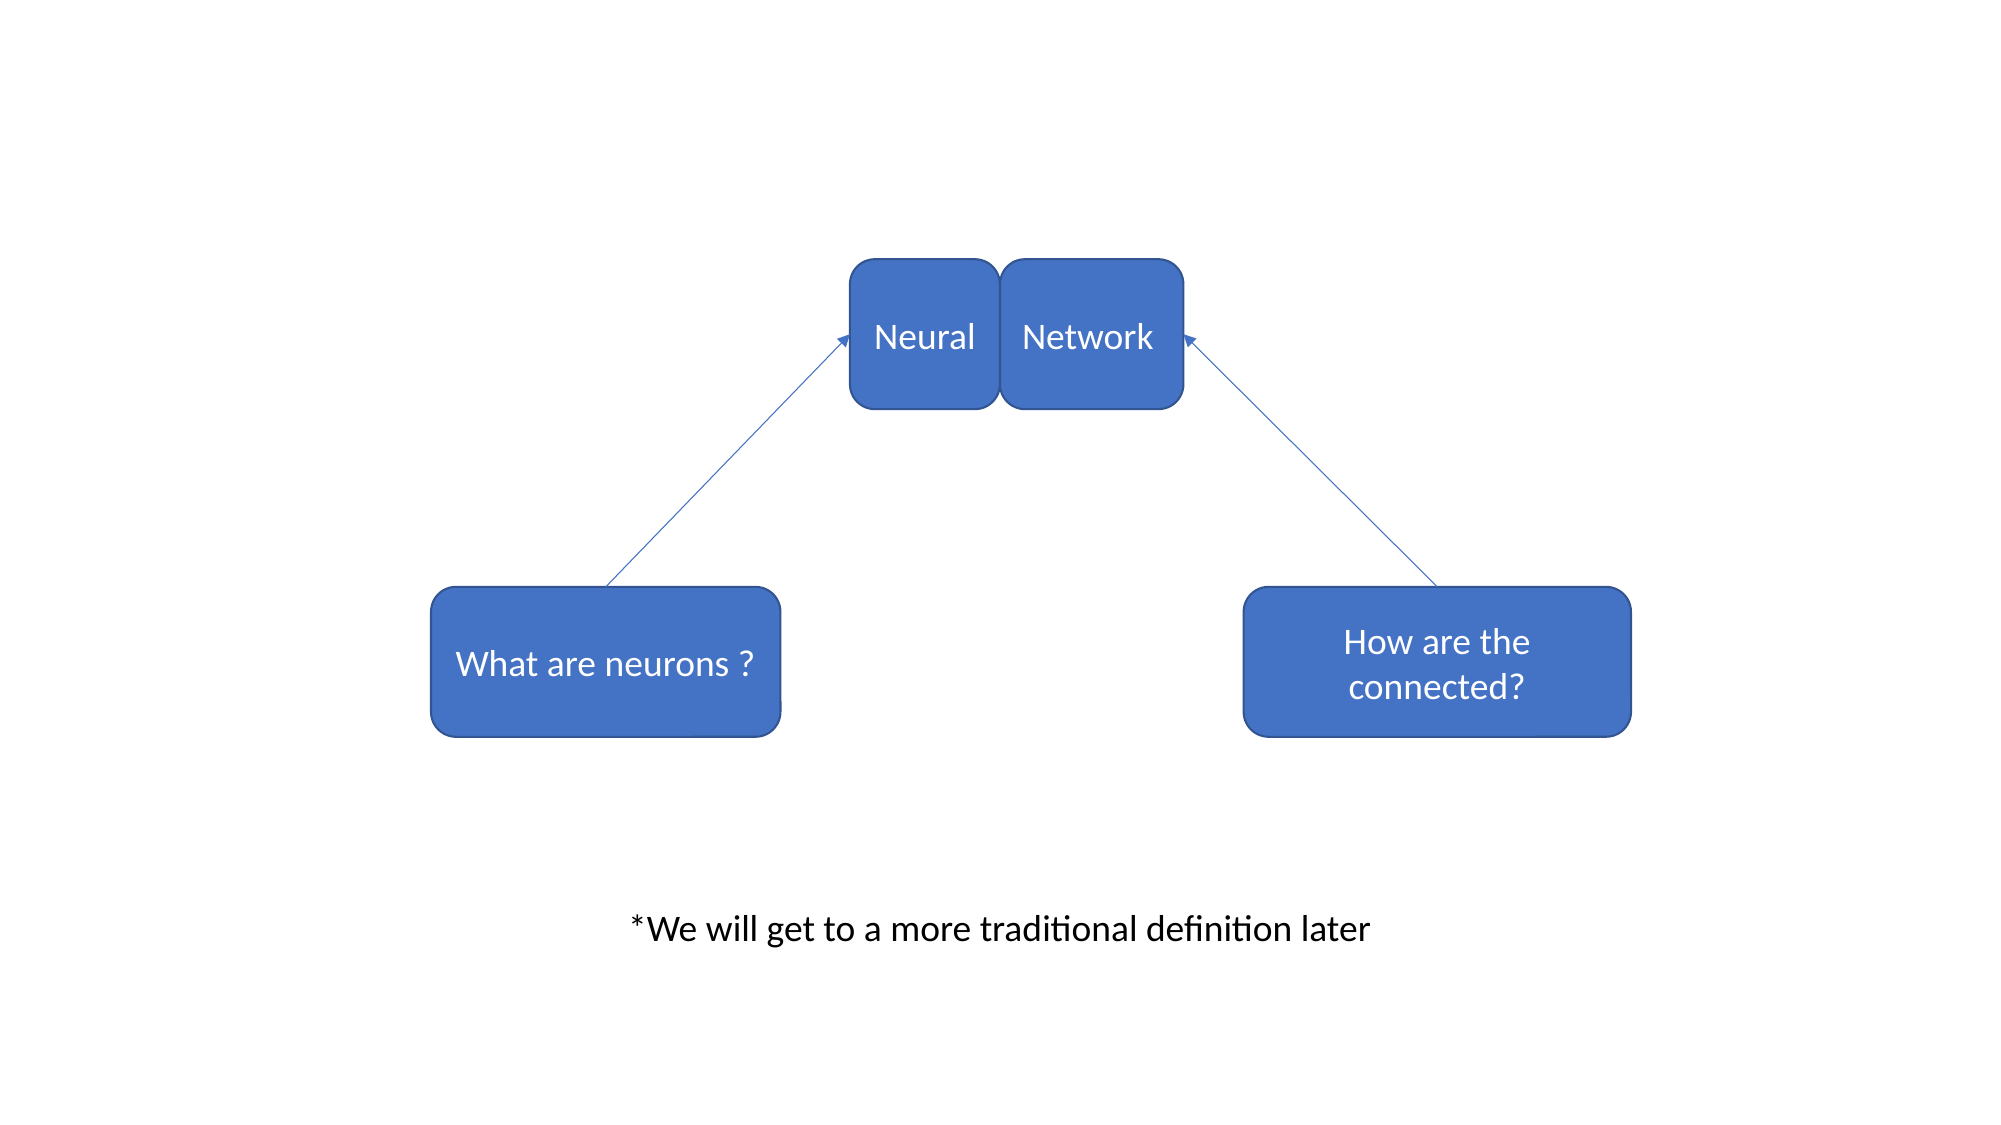

Neural
Network
What are neurons ?
How are the connected?
*We will get to a more traditional definition later